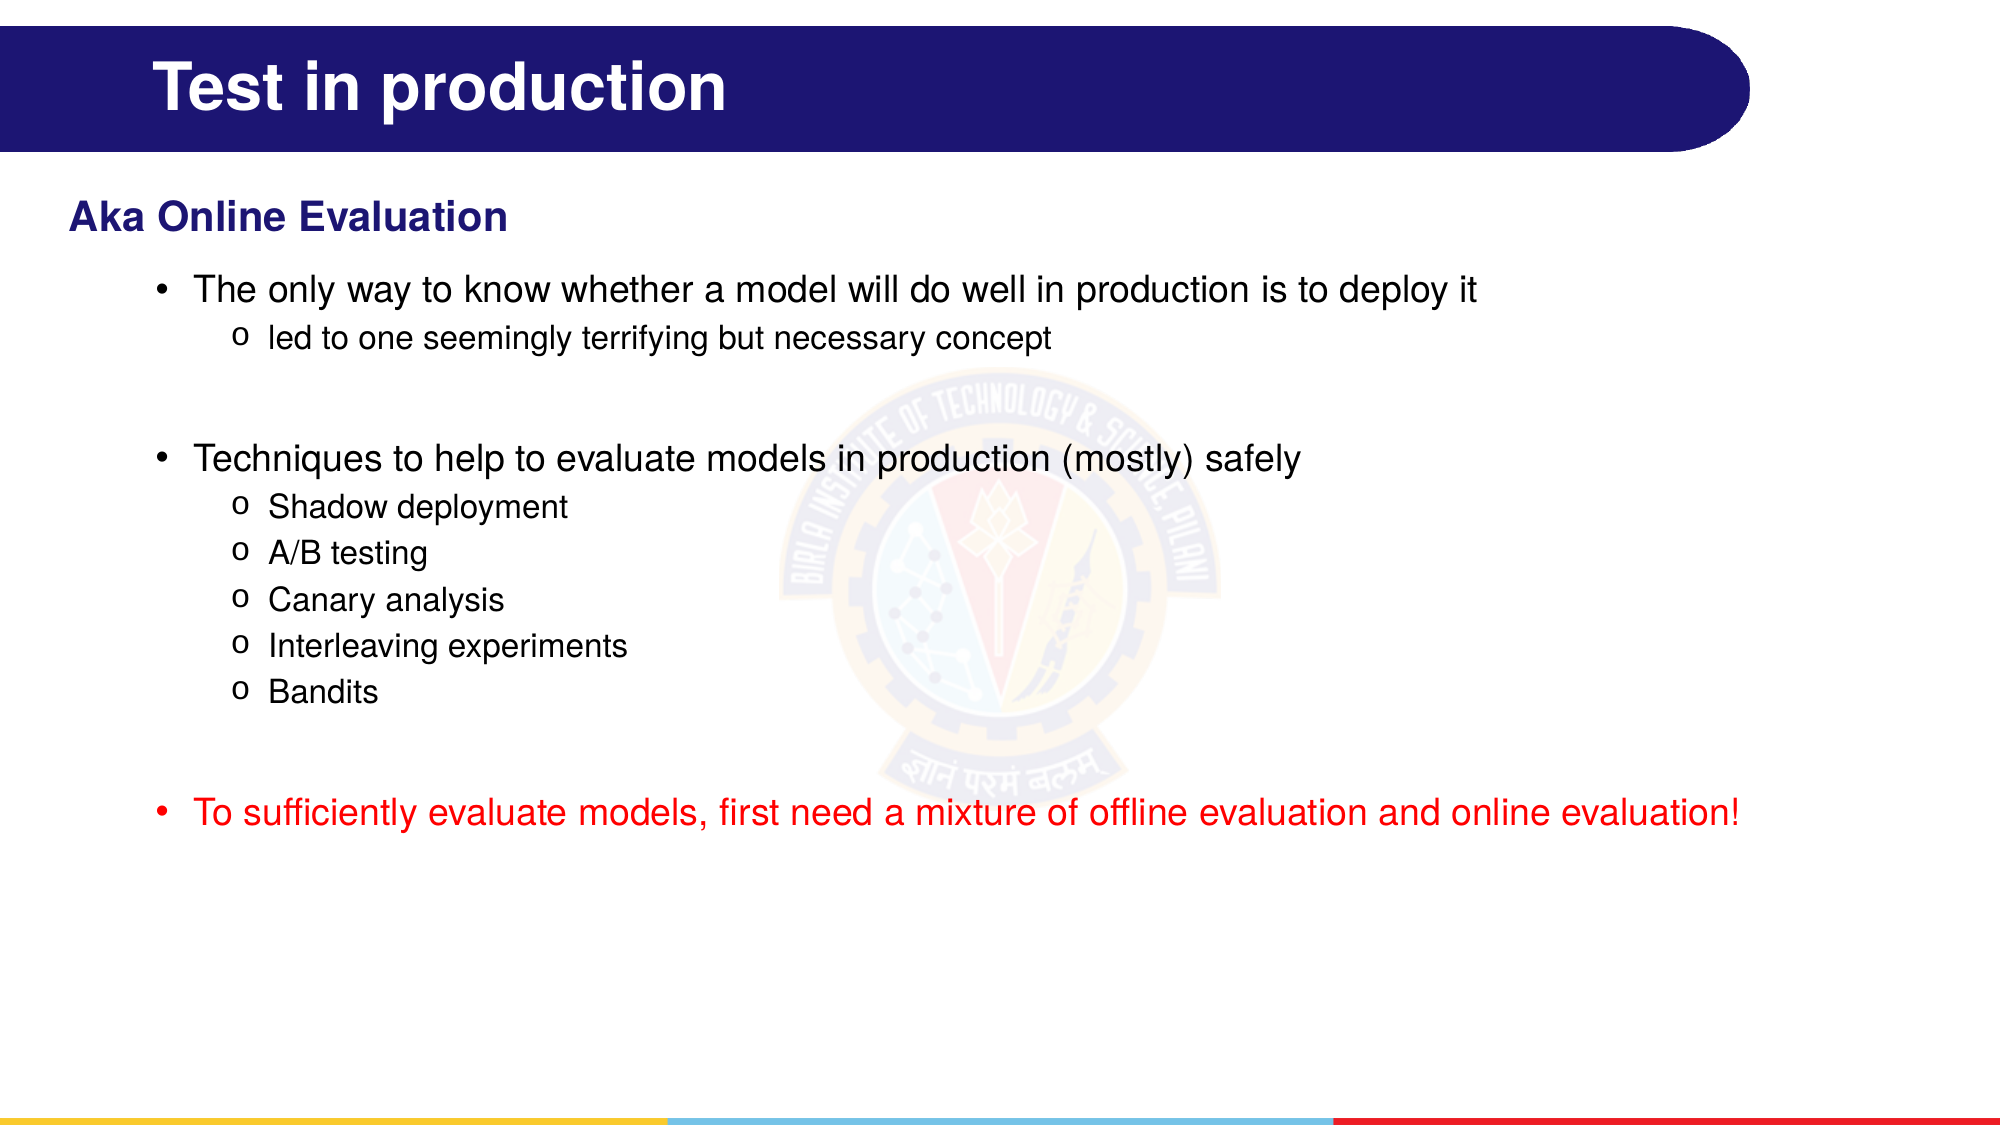

# Test in production
Aka Online Evaluation
The only way to know whether a model will do well in production is to deploy it
led to one seemingly terrifying but necessary concept

Techniques to help to evaluate models in production (mostly) safely
Shadow deployment
A/B testing
Canary analysis
Interleaving experiments
Bandits

To sufficiently evaluate models, first need a mixture of offline evaluation and online evaluation!